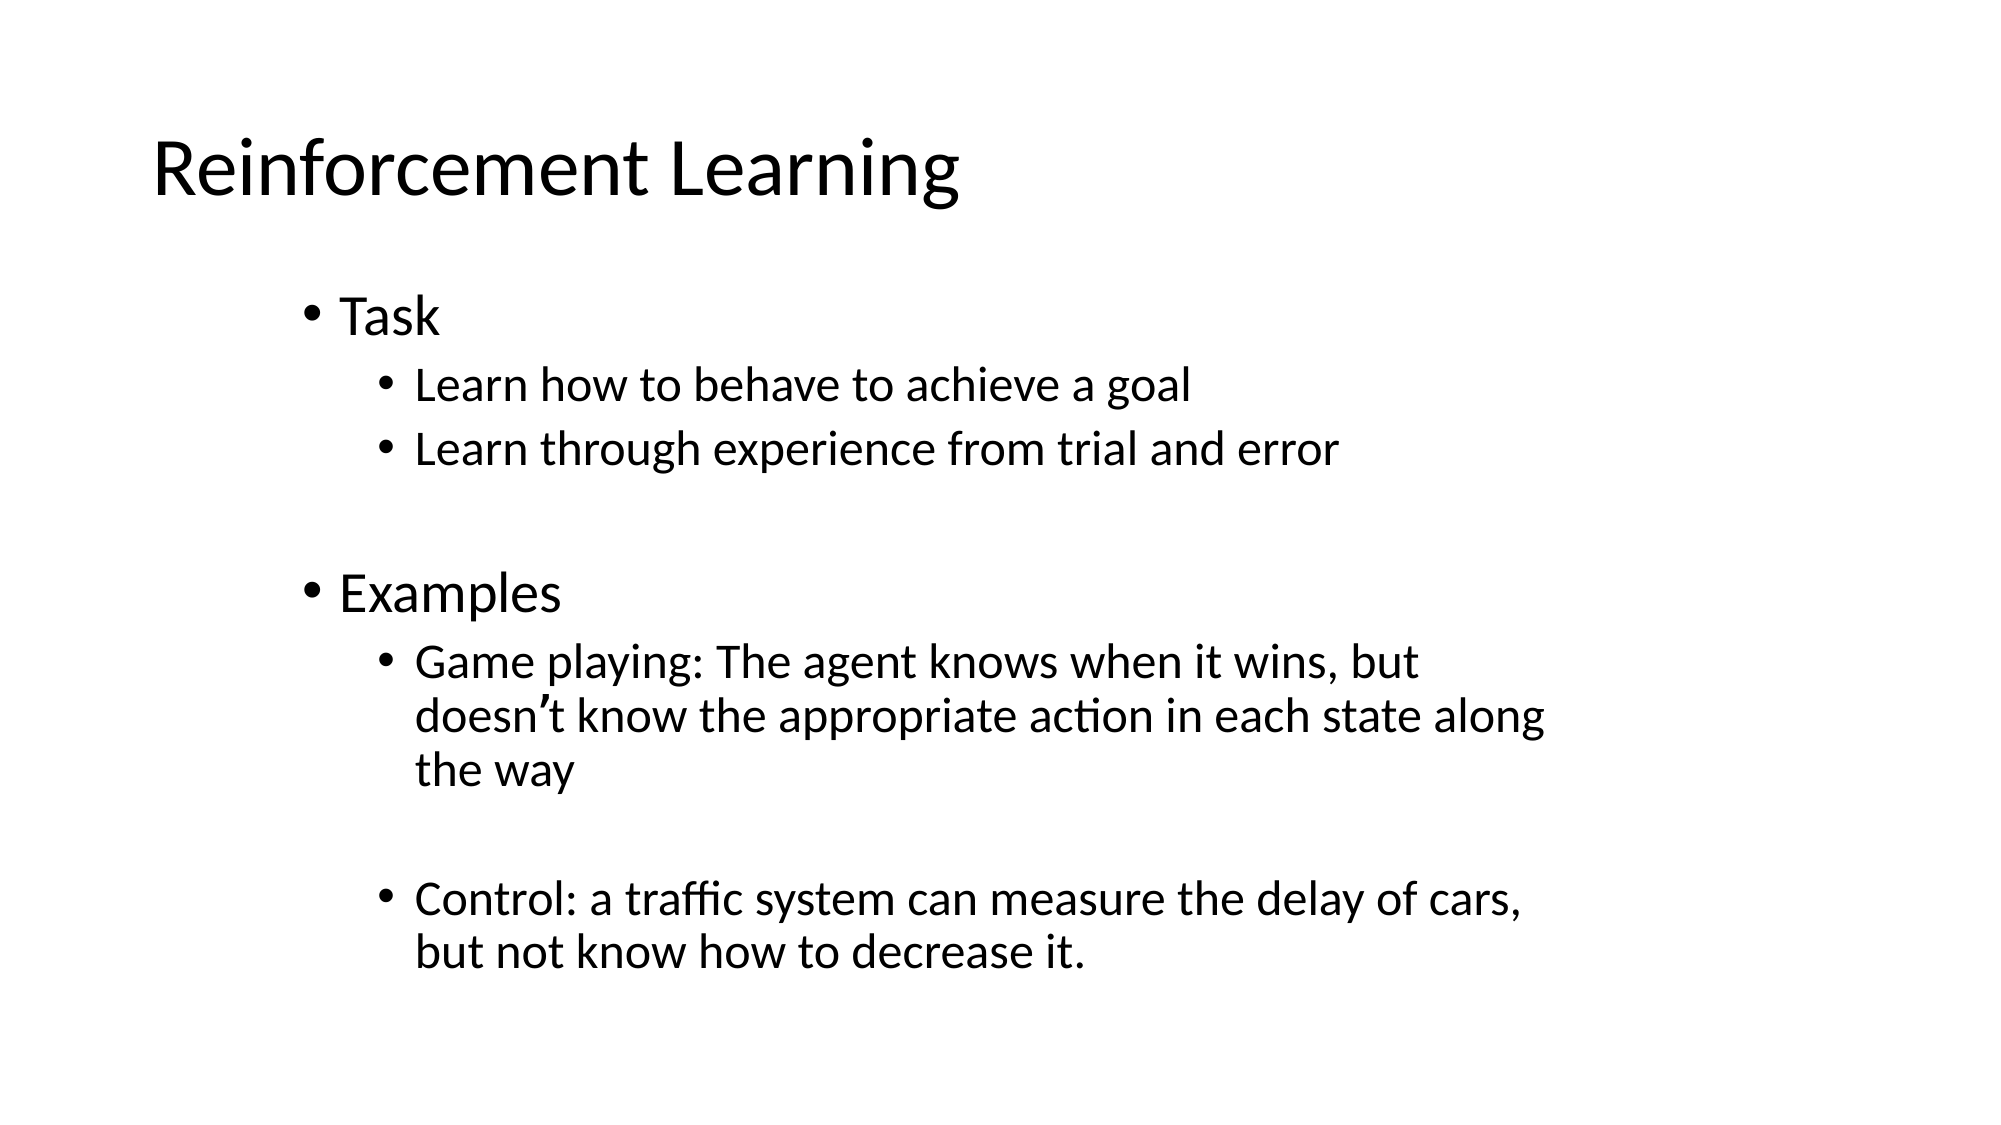

# Reinforcement Learning
Task
Learn how to behave to achieve a goal
Learn through experience from trial and error

Examples
Game playing: The agent knows when it wins, but doesn’t know the appropriate action in each state along the way

Control: a traffic system can measure the delay of cars, but not know how to decrease it.